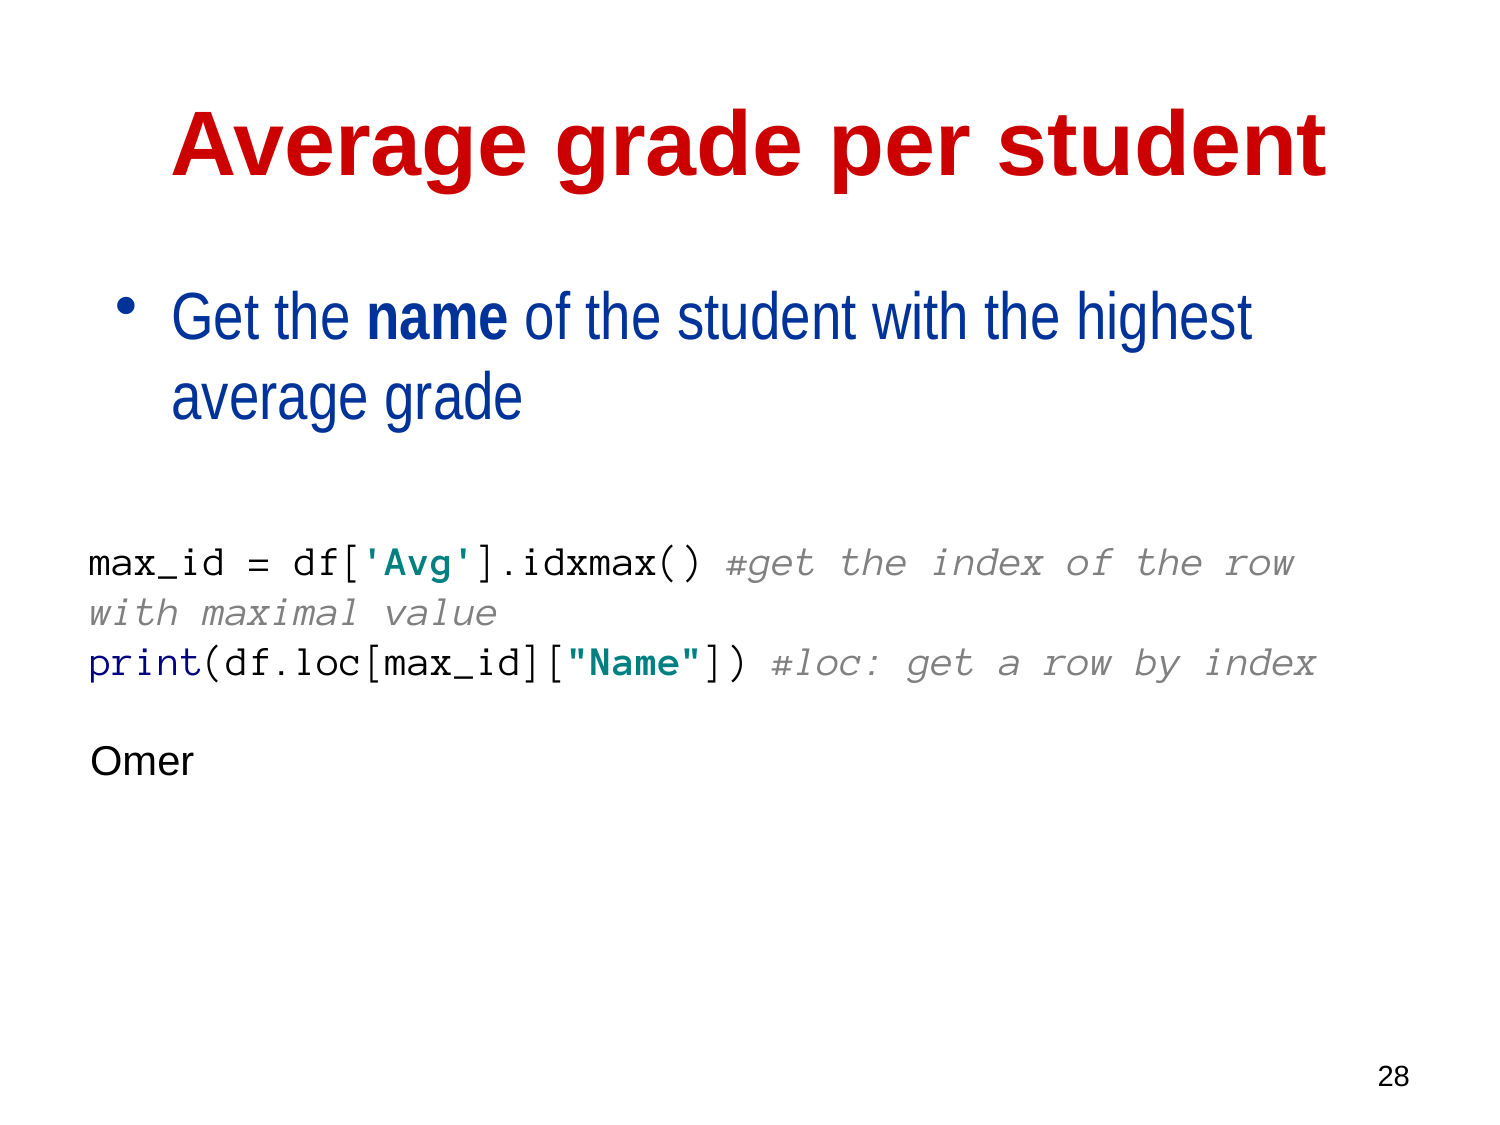

# Average grade per student
Get the name of the student with the highest average grade

max_id = df['Avg'].idxmax() #get the index of the row with maximal value
print(df.loc[max_id]["Name"]) #loc: get a row by index

Omer
28